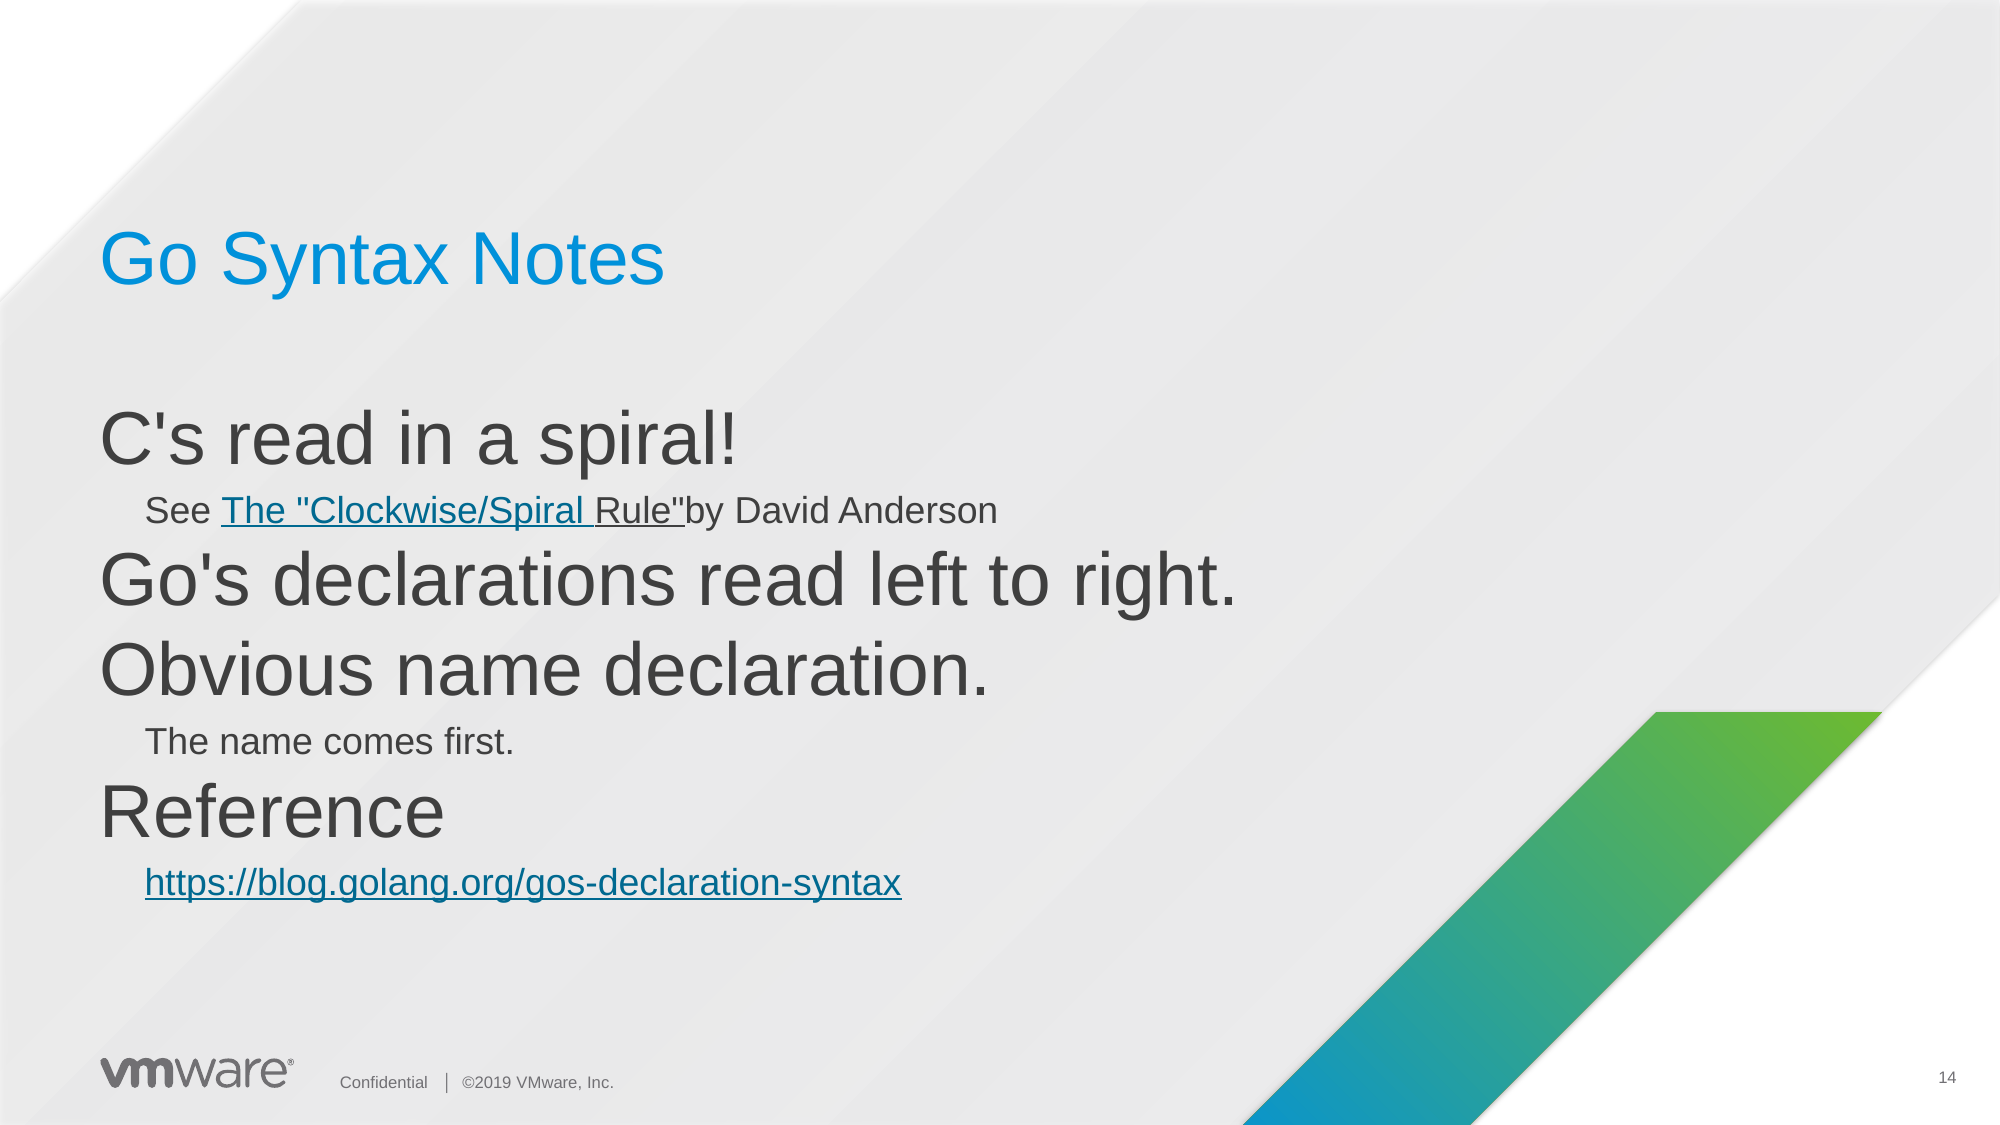

Go Syntax Notes

C's read in a spiral!
See The "Clockwise/Spiral Rule"by David Anderson
Go's declarations read left to right.
Obvious name declaration.
The name comes first.
Reference
https://blog.golang.org/gos-declaration-syntax